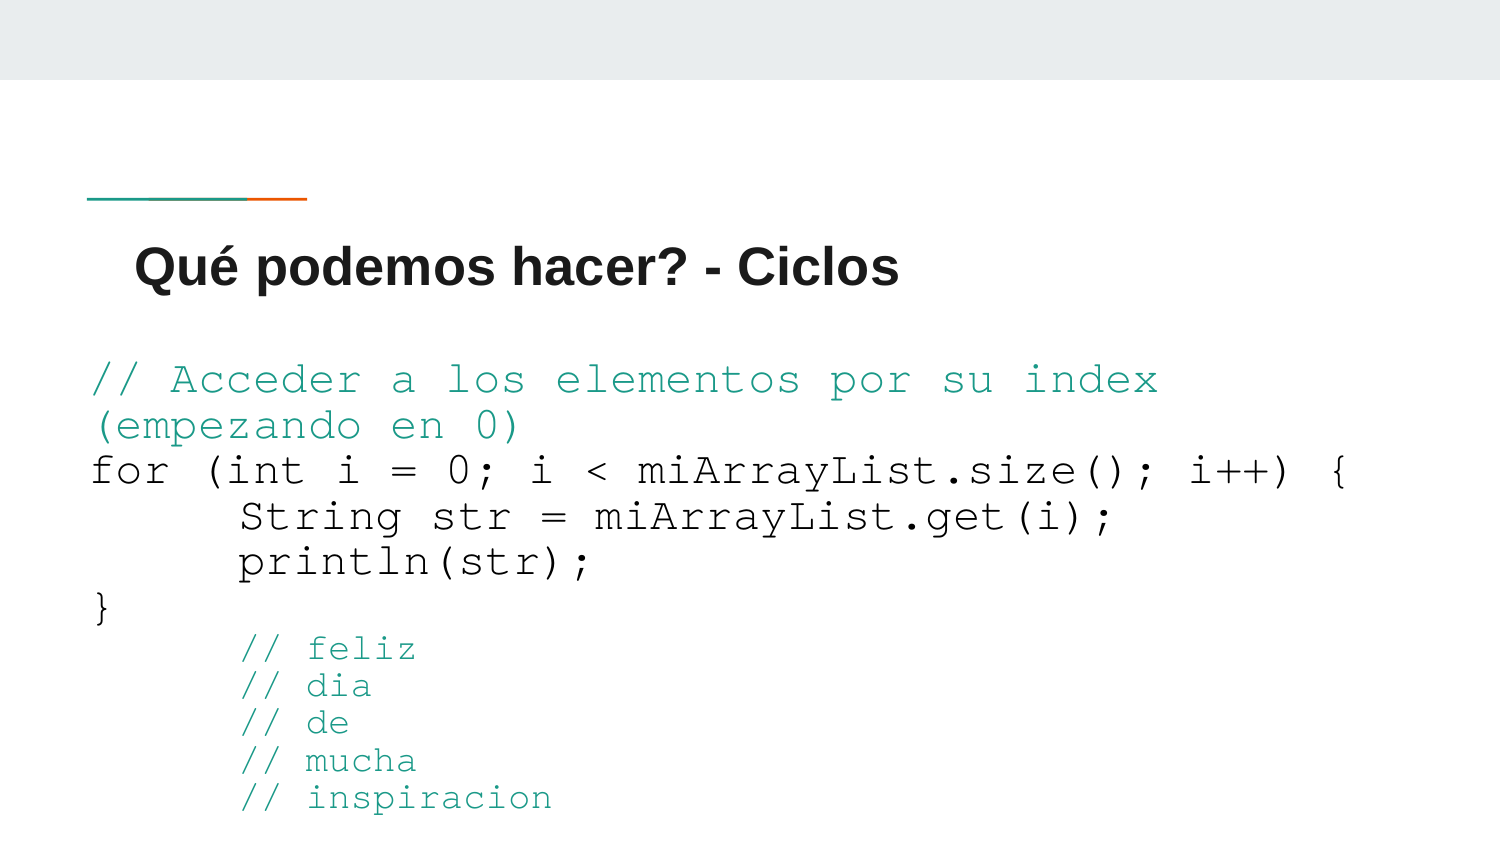

# Qué podemos hacer? - Ciclos
// Acceder a los elementos por su index (empezando en 0)
for (int i = 0; i < miArrayList.size(); i++) {
	String str = miArrayList.get(i);
	println(str);
}
// feliz
// dia
// de
// mucha
// inspiracion